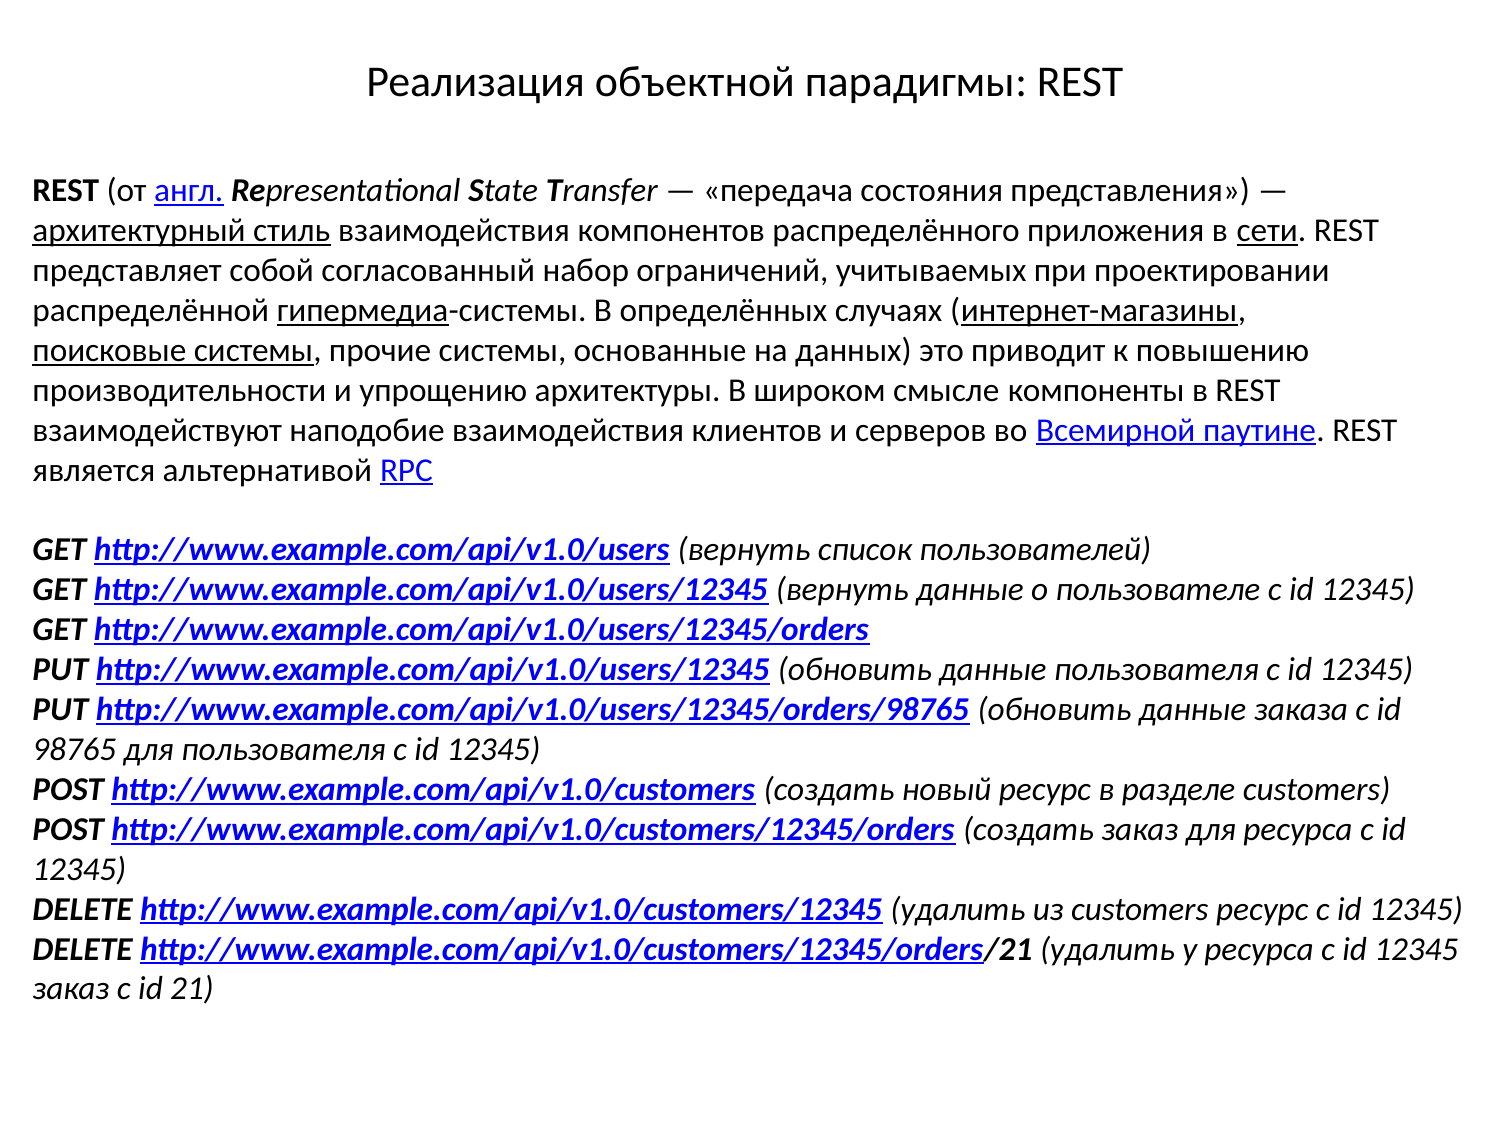

# Реализация объектной парадигмы: REST
REST (от англ. Representational State Transfer — «передача состояния представления») — архитектурный стиль взаимодействия компонентов распределённого приложения в сети. REST представляет собой согласованный набор ограничений, учитываемых при проектировании распределённой гипермедиа-системы. В определённых случаях (интернет-магазины, поисковые системы, прочие системы, основанные на данных) это приводит к повышению производительности и упрощению архитектуры. В широком смысле компоненты в REST взаимодействуют наподобие взаимодействия клиентов и серверов во Всемирной паутине. REST является альтернативой RPC

GET http://www.example.com/api/v1.0/users (вернуть список пользователей)
GET http://www.example.com/api/v1.0/users/12345 (вернуть данные о пользователе с id 12345)
GET http://www.example.com/api/v1.0/users/12345/orders
PUT http://www.example.com/api/v1.0/users/12345 (обновить данные пользователя с id 12345)
PUT http://www.example.com/api/v1.0/users/12345/orders/98765 (обновить данные заказа с id 98765 для пользователя с id 12345)
POST http://www.example.com/api/v1.0/customers (создать новый ресурс в разделе customers)
POST http://www.example.com/api/v1.0/customers/12345/orders (создать заказ для ресурса с id 12345)
DELETE http://www.example.com/api/v1.0/customers/12345 (удалить из customers ресурс с id 12345)
DELETE http://www.example.com/api/v1.0/customers/12345/orders/21 (удалить у ресурса с id 12345 заказ с id 21)